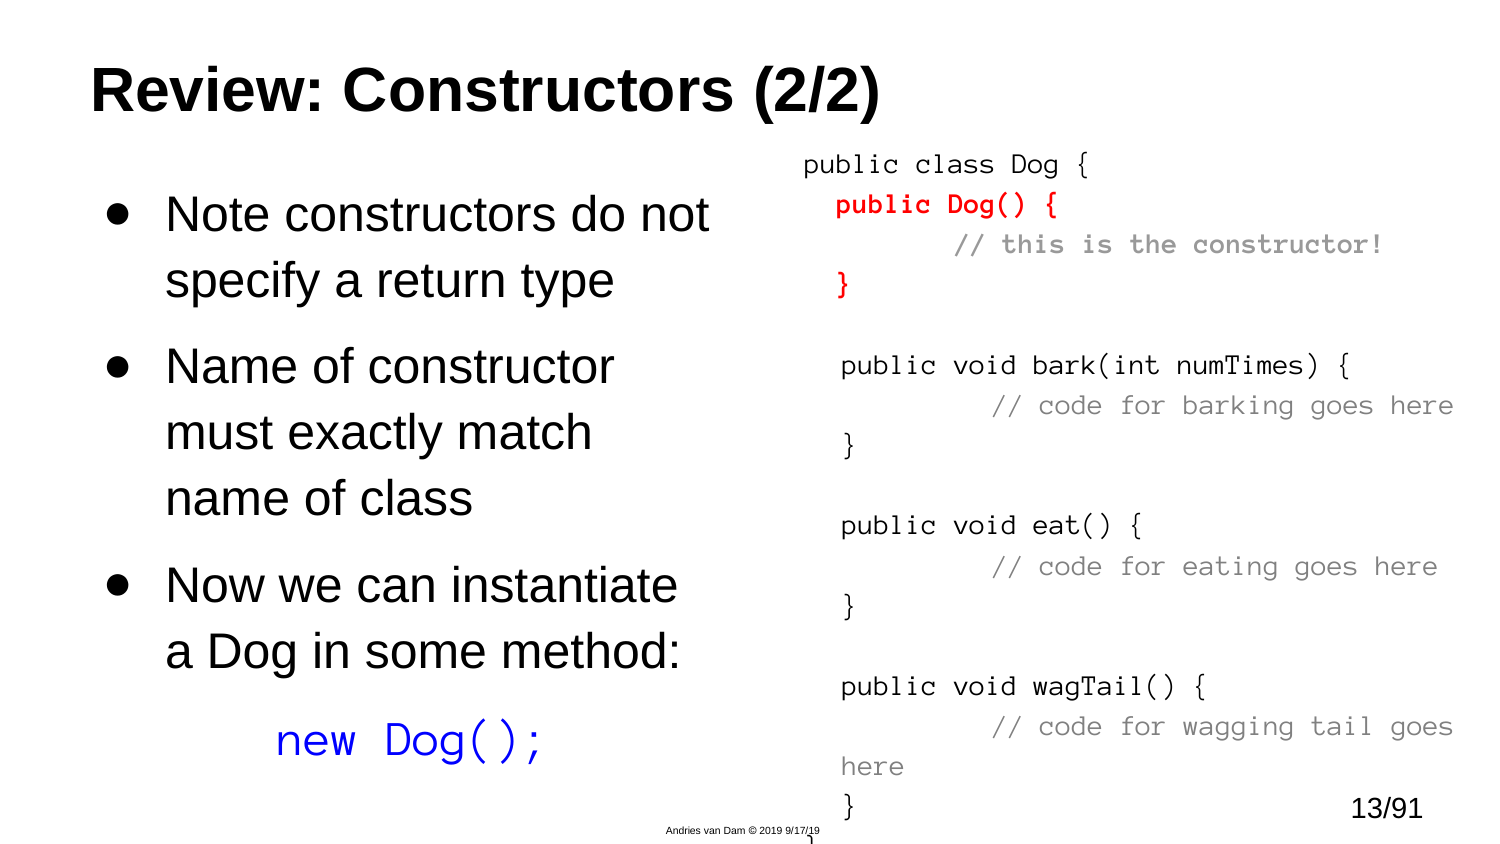

# Review: Constructors (2/2)
public class Dog {
  public Dog() {
	// this is the constructor!
  }

	public void bark(int numTimes) {
		// code for barking goes here
	}

	public void eat() {
		// code for eating goes here
	}

	public void wagTail() {
		// code for wagging tail goes here
	}
}
Note constructors do not specify a return type
Name of constructor must exactly match name of class
Now we can instantiate a Dog in some method:
		new Dog();